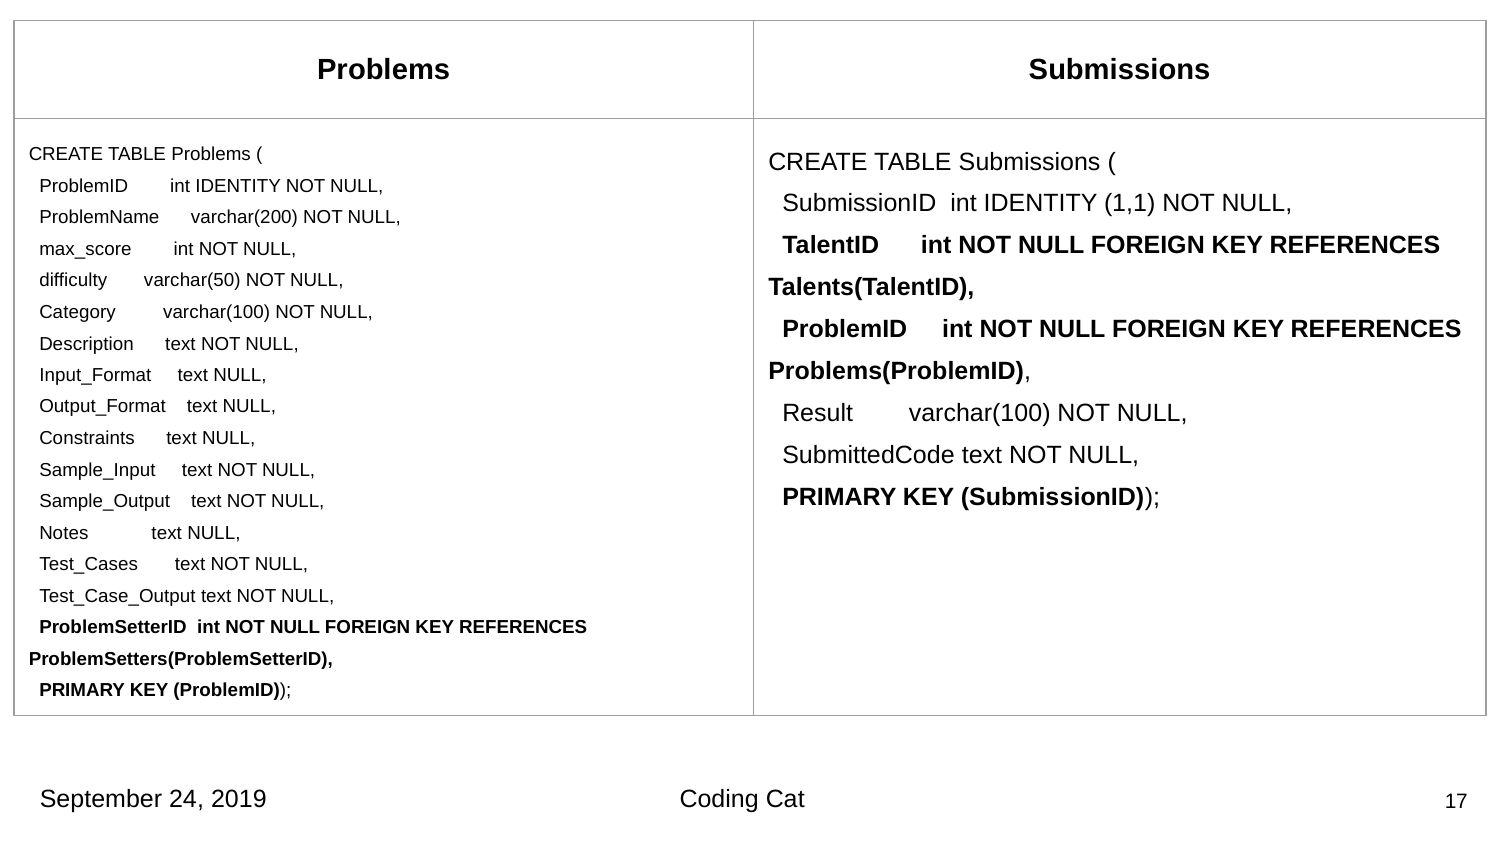

| Problems | Submissions |
| --- | --- |
| CREATE TABLE Problems ( ProblemID int IDENTITY NOT NULL, ProblemName varchar(200) NOT NULL, max\_score int NOT NULL, difficulty varchar(50) NOT NULL, Category varchar(100) NOT NULL, Description text NOT NULL, Input\_Format text NULL, Output\_Format text NULL, Constraints text NULL, Sample\_Input text NOT NULL, Sample\_Output text NOT NULL, Notes text NULL, Test\_Cases text NOT NULL, Test\_Case\_Output text NOT NULL, ProblemSetterID int NOT NULL FOREIGN KEY REFERENCES ProblemSetters(ProblemSetterID), PRIMARY KEY (ProblemID)); | CREATE TABLE Submissions ( SubmissionID int IDENTITY (1,1) NOT NULL, TalentID int NOT NULL FOREIGN KEY REFERENCES Talents(TalentID), ProblemID int NOT NULL FOREIGN KEY REFERENCES Problems(ProblemID), Result varchar(100) NOT NULL, SubmittedCode text NOT NULL, PRIMARY KEY (SubmissionID)); |
September 24, 2019
Coding Cat
17